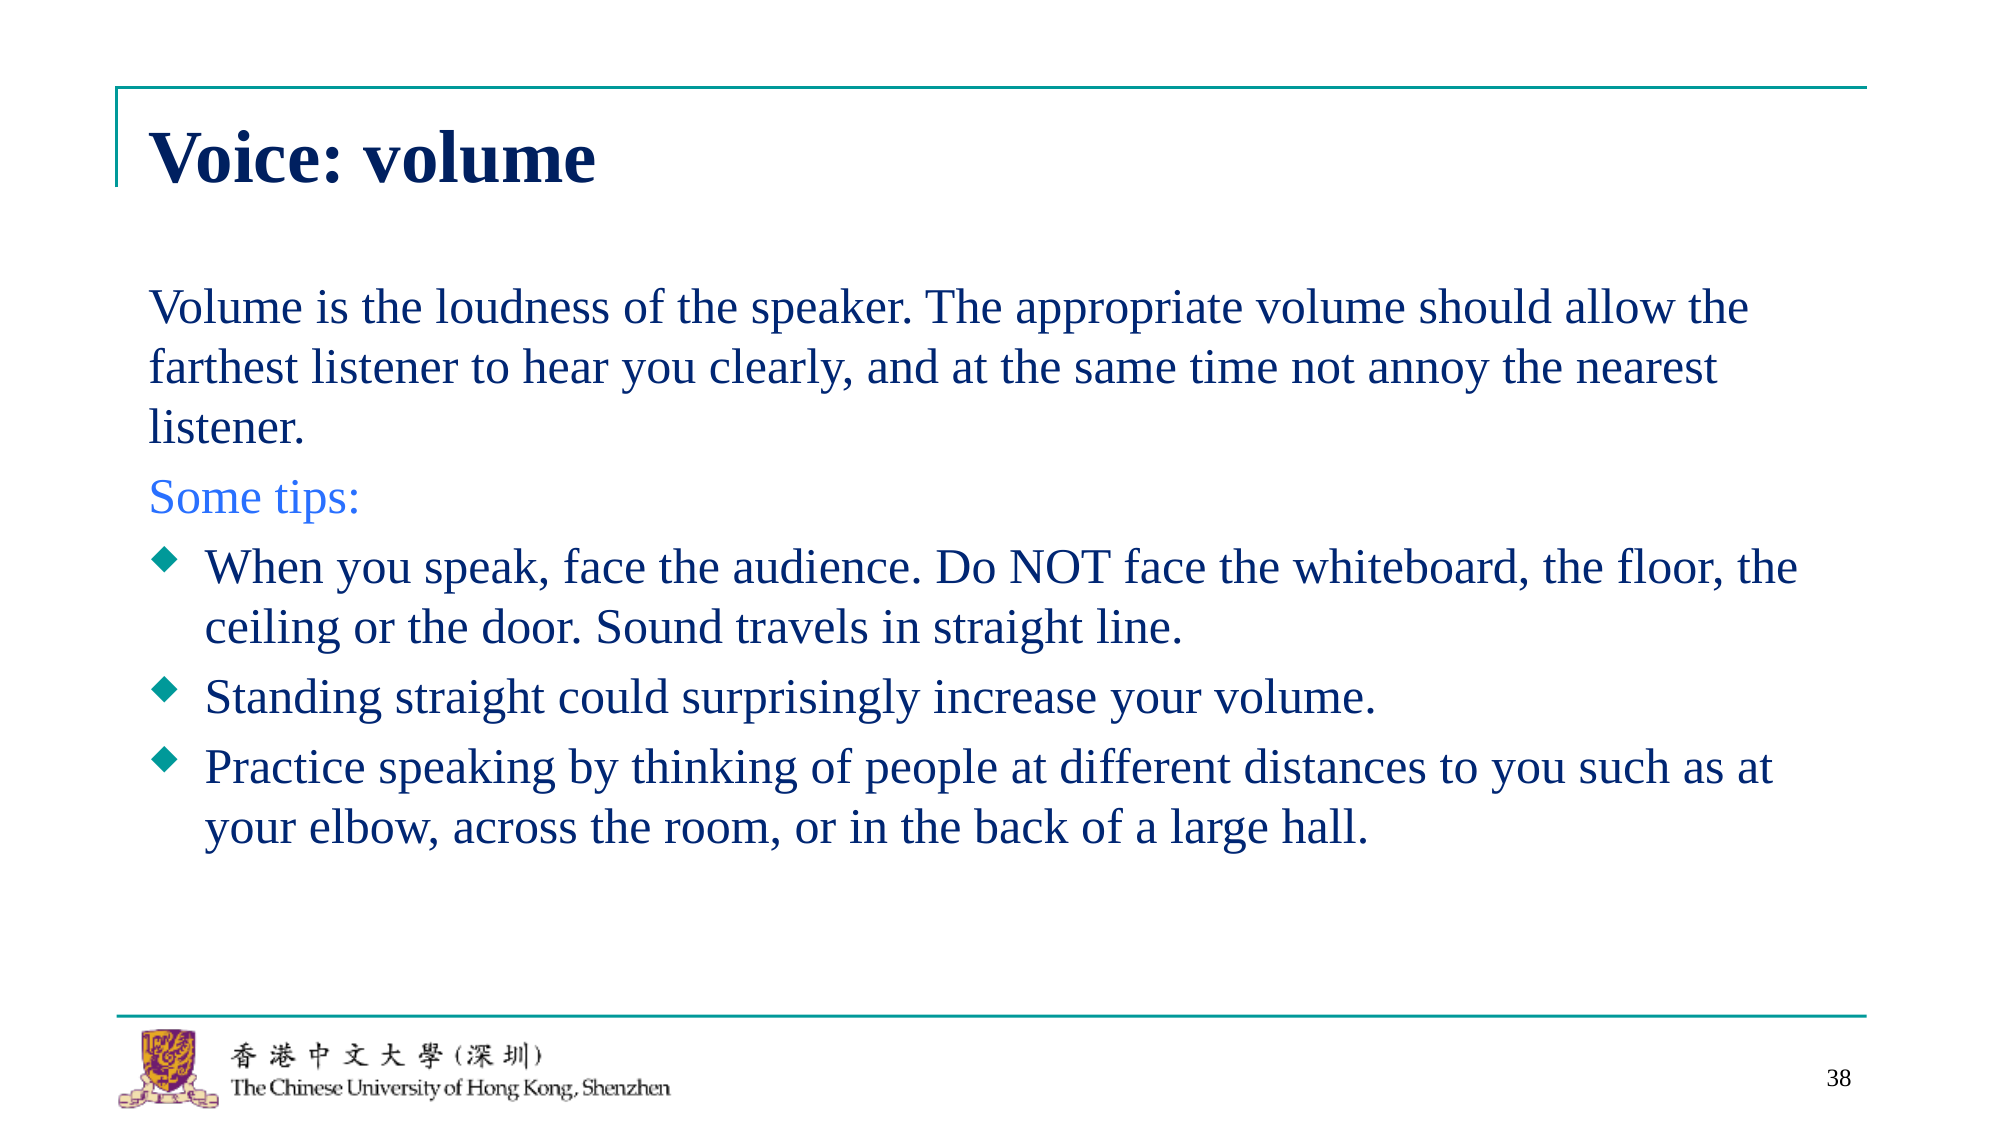

# Voice: volume
Volume is the loudness of the speaker. The appropriate volume should allow the farthest listener to hear you clearly, and at the same time not annoy the nearest listener.
Some tips:
When you speak, face the audience. Do NOT face the whiteboard, the floor, the ceiling or the door. Sound travels in straight line.
Standing straight could surprisingly increase your volume.
Practice speaking by thinking of people at different distances to you such as at your elbow, across the room, or in the back of a large hall.
38